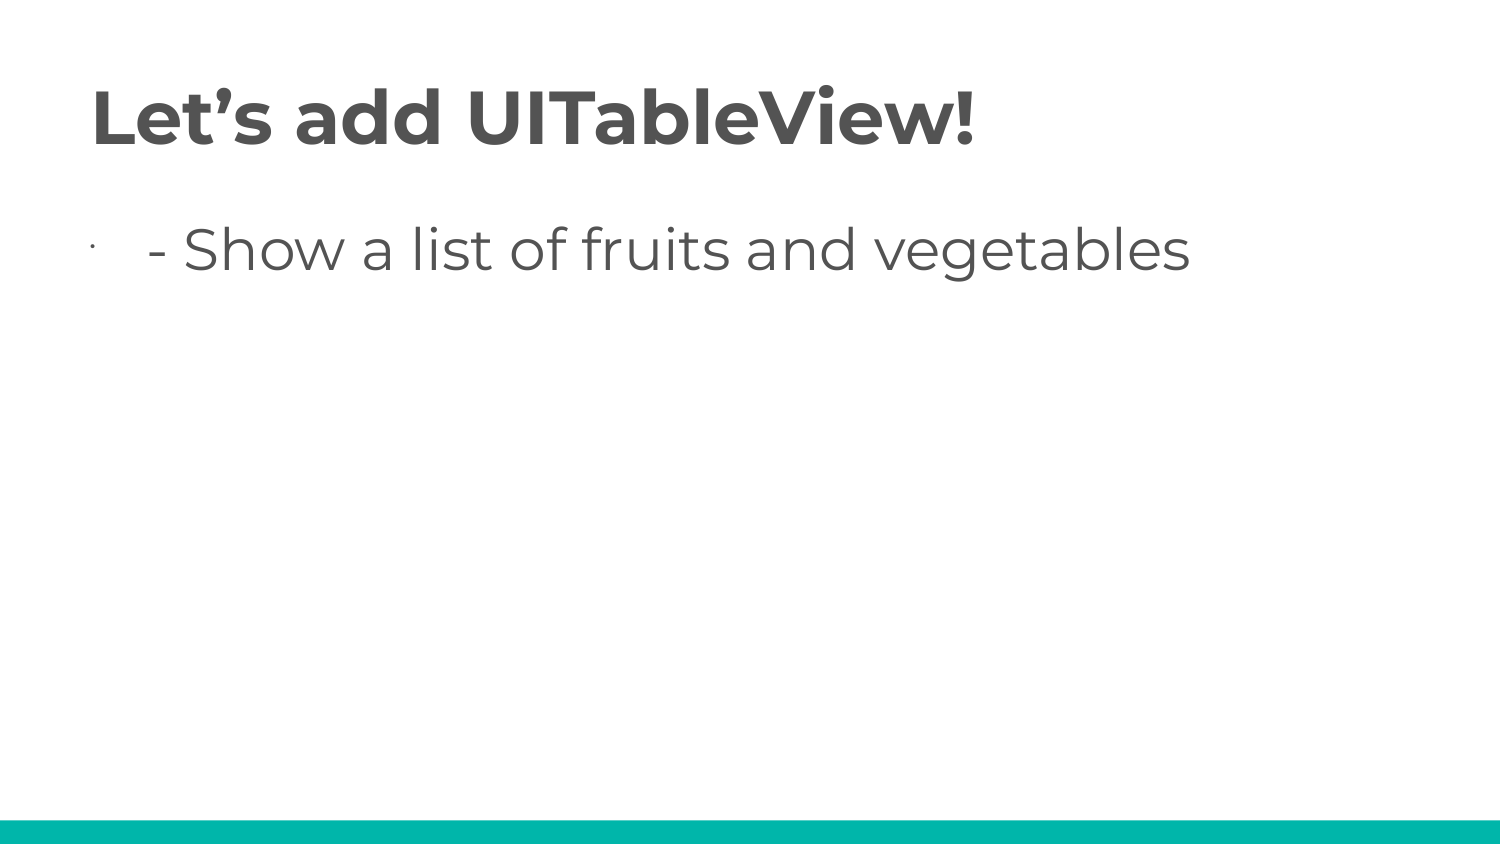

# Let’s add UITableView!
- Show a list of fruits and vegetables